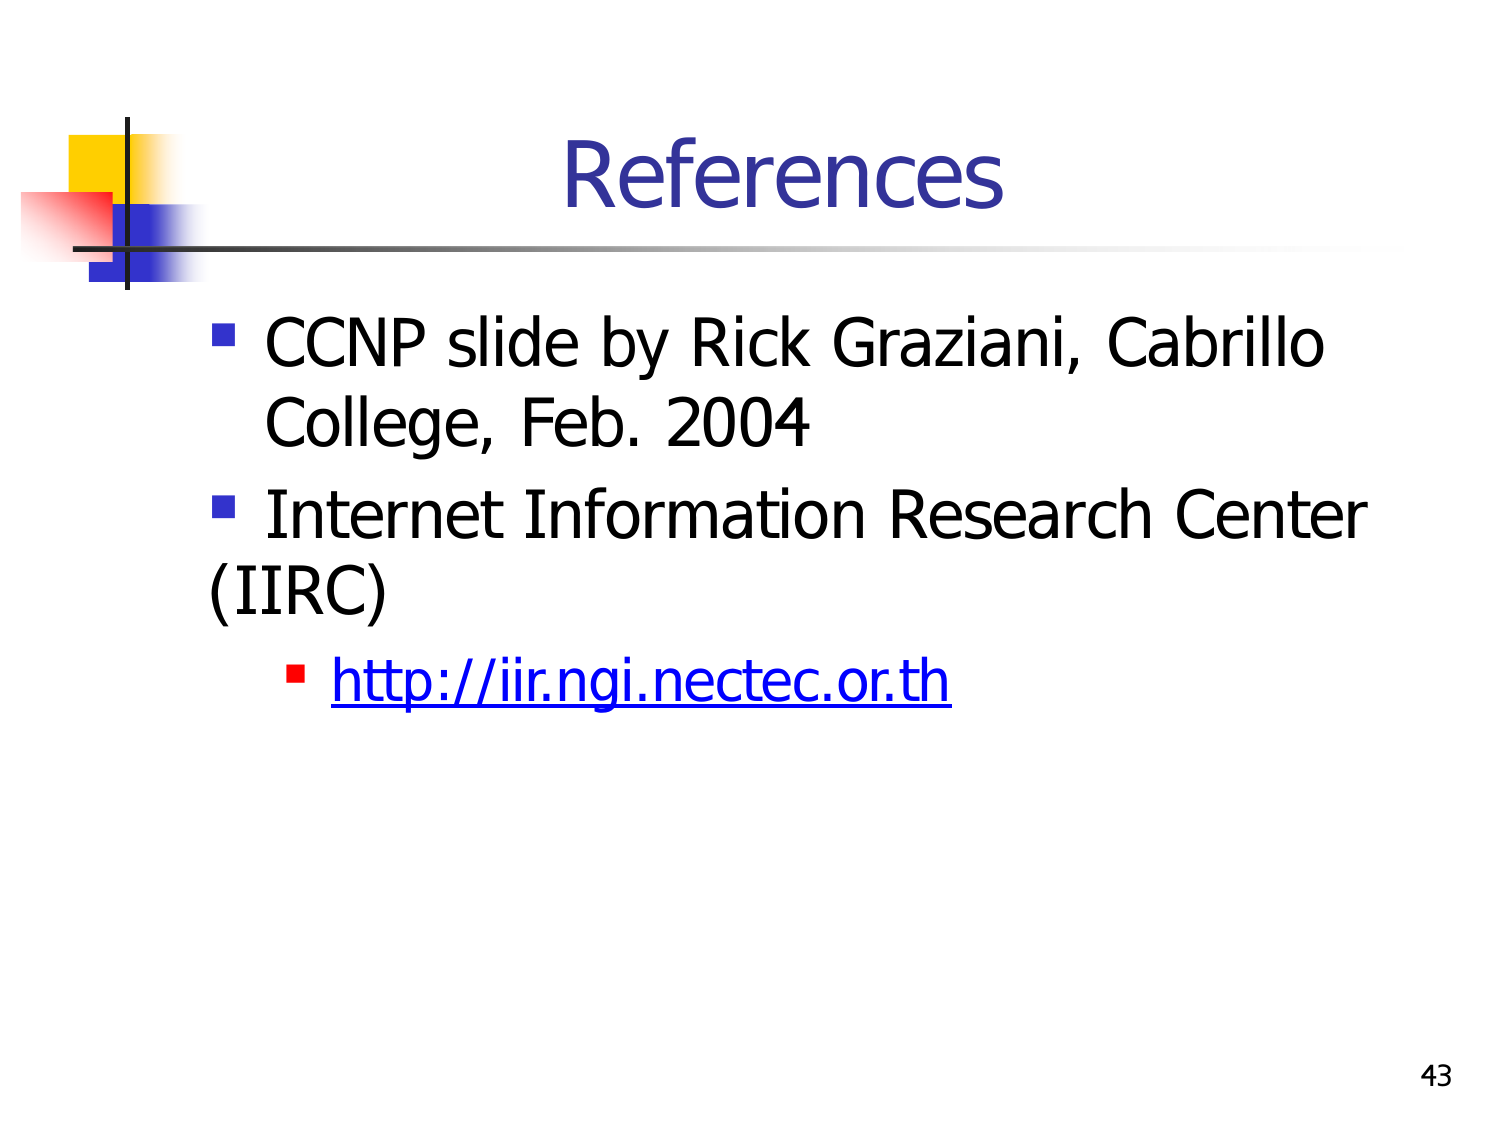

# References
CCNP slide by Rick Graziani, Cabrillo  College, Feb. 2004
Internet Information Research Center
(IIRC)
http://iir.ngi.nectec.or.th
43